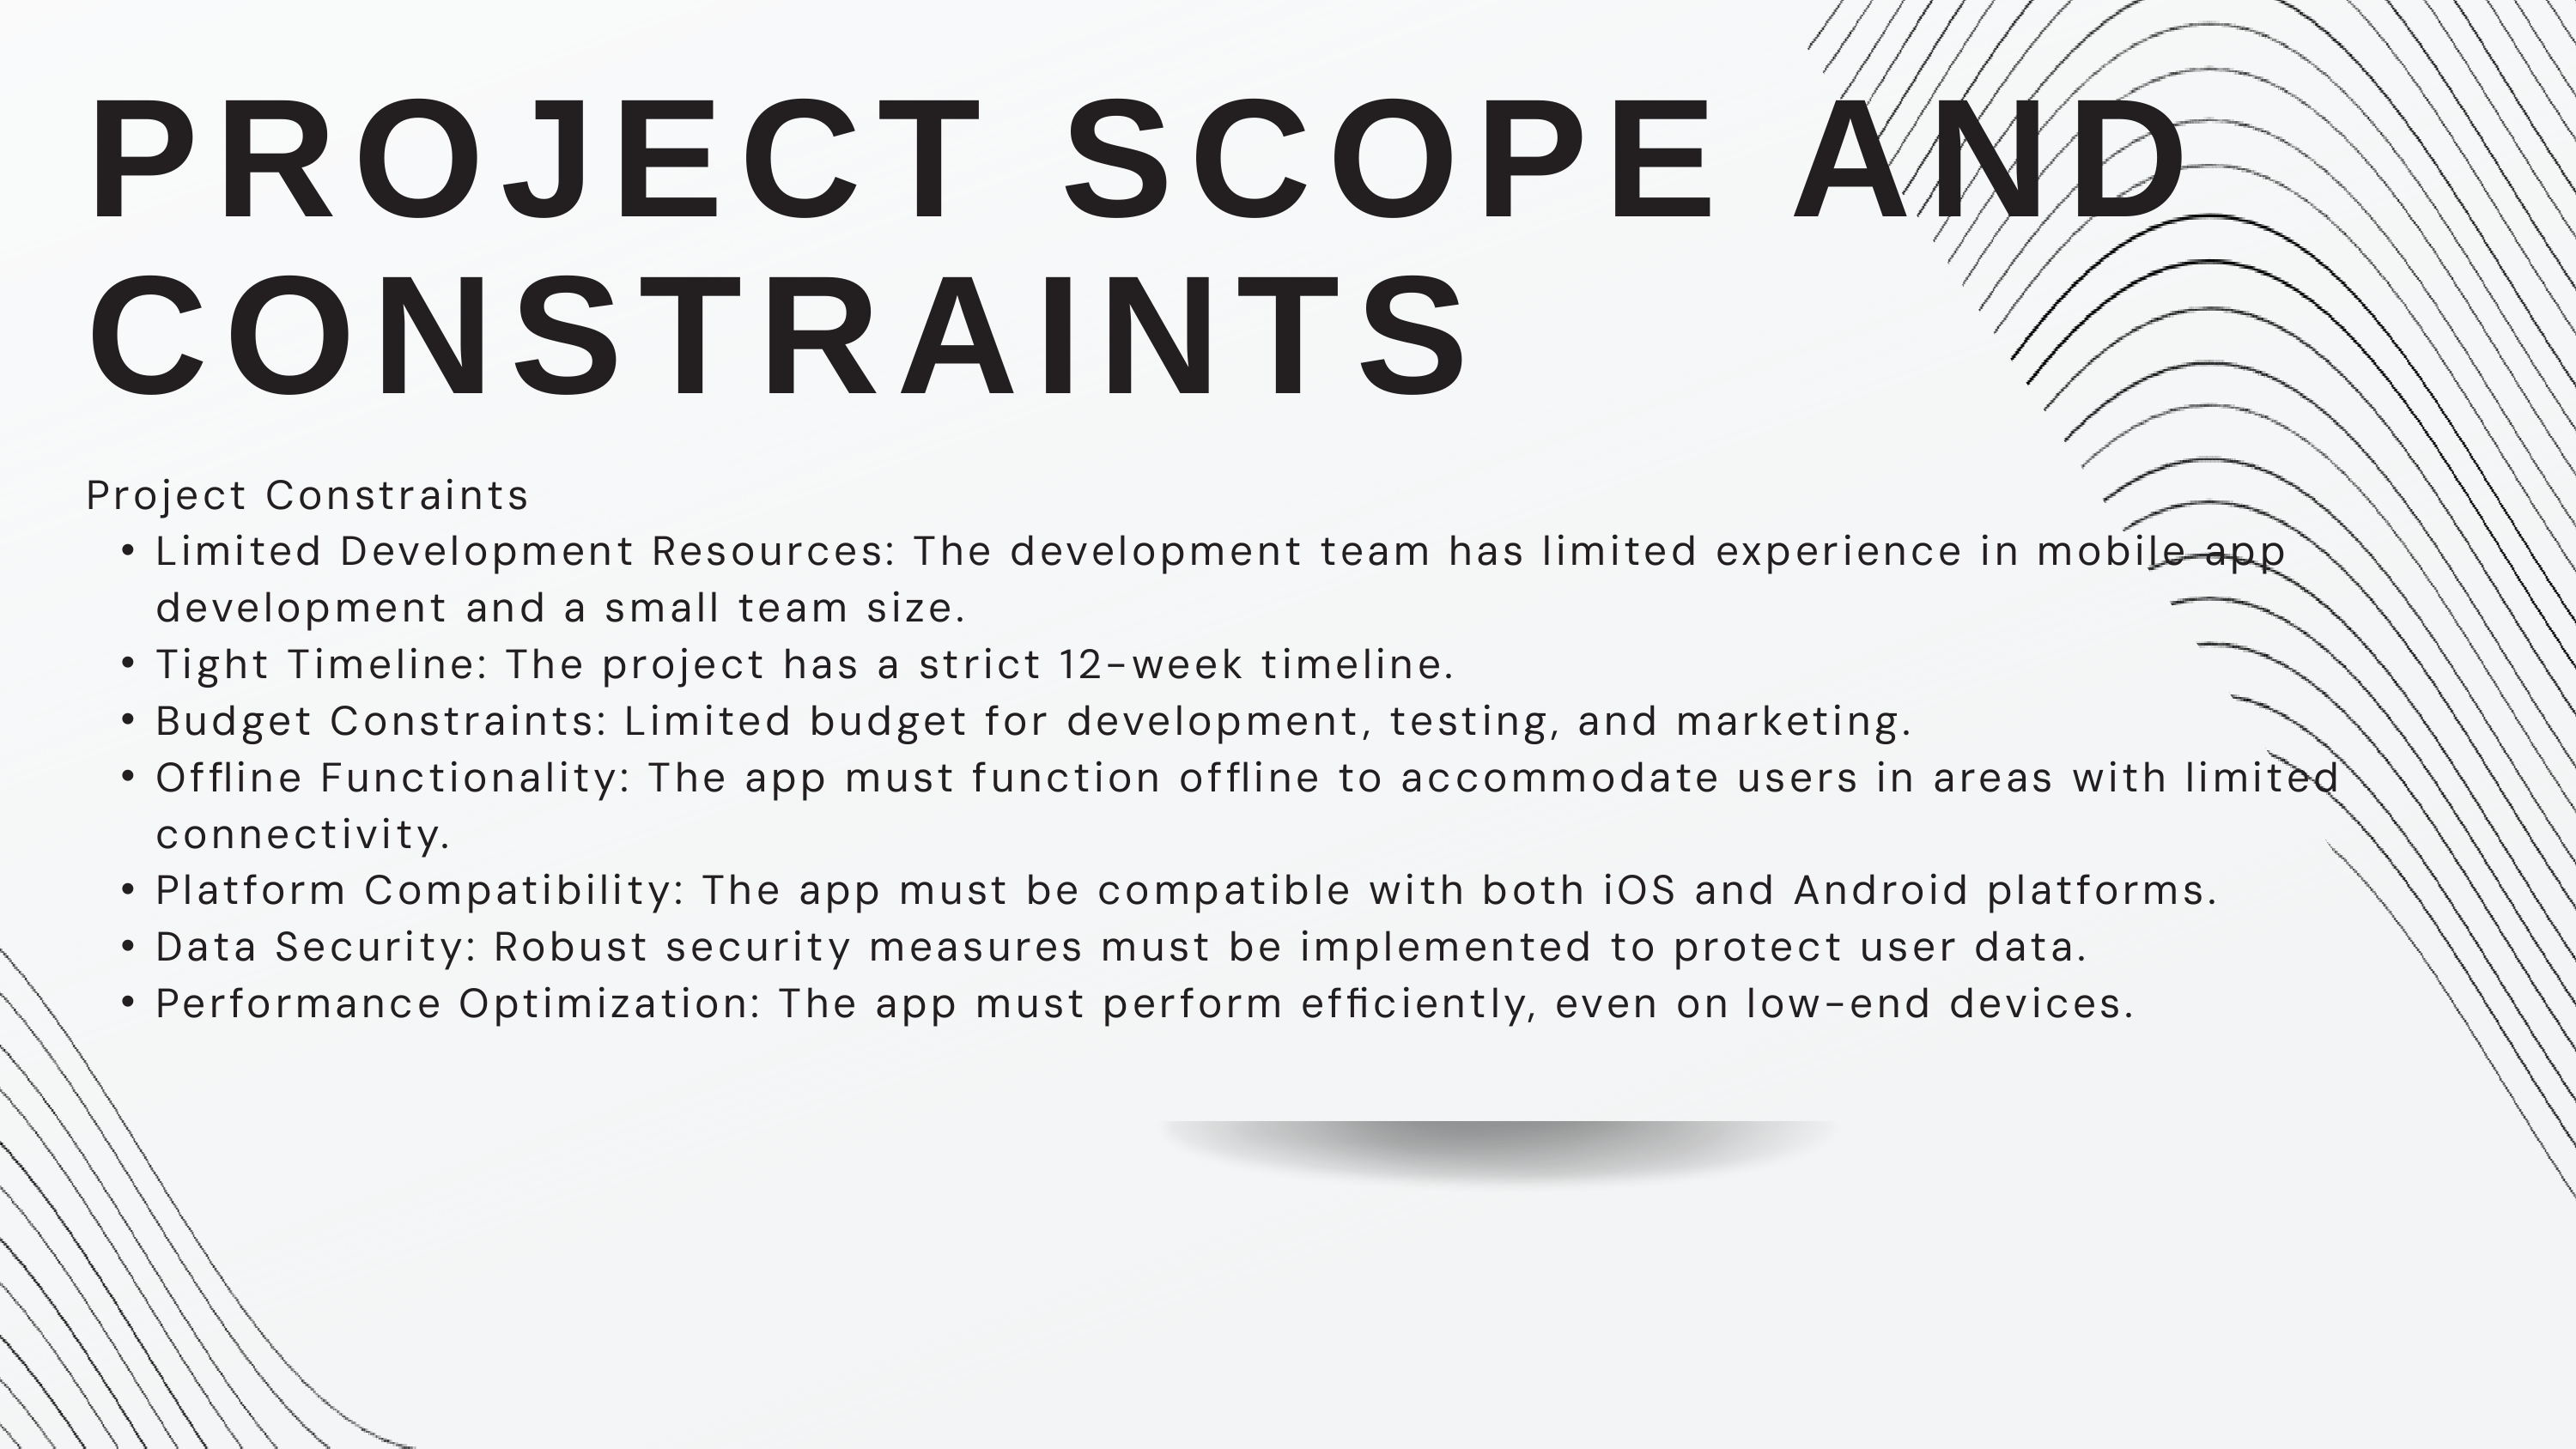

PROJECT SCOPE AND CONSTRAINTS

Project Constraints
Limited Development Resources: The development team has limited experience in mobile app development and a small team size.
Tight Timeline: The project has a strict 12-week timeline.
Budget Constraints: Limited budget for development, testing, and marketing.
Offline Functionality: The app must function offline to accommodate users in areas with limited connectivity.
Platform Compatibility: The app must be compatible with both iOS and Android platforms.
Data Security: Robust security measures must be implemented to protect user data.
Performance Optimization: The app must perform efficiently, even on low-end devices.